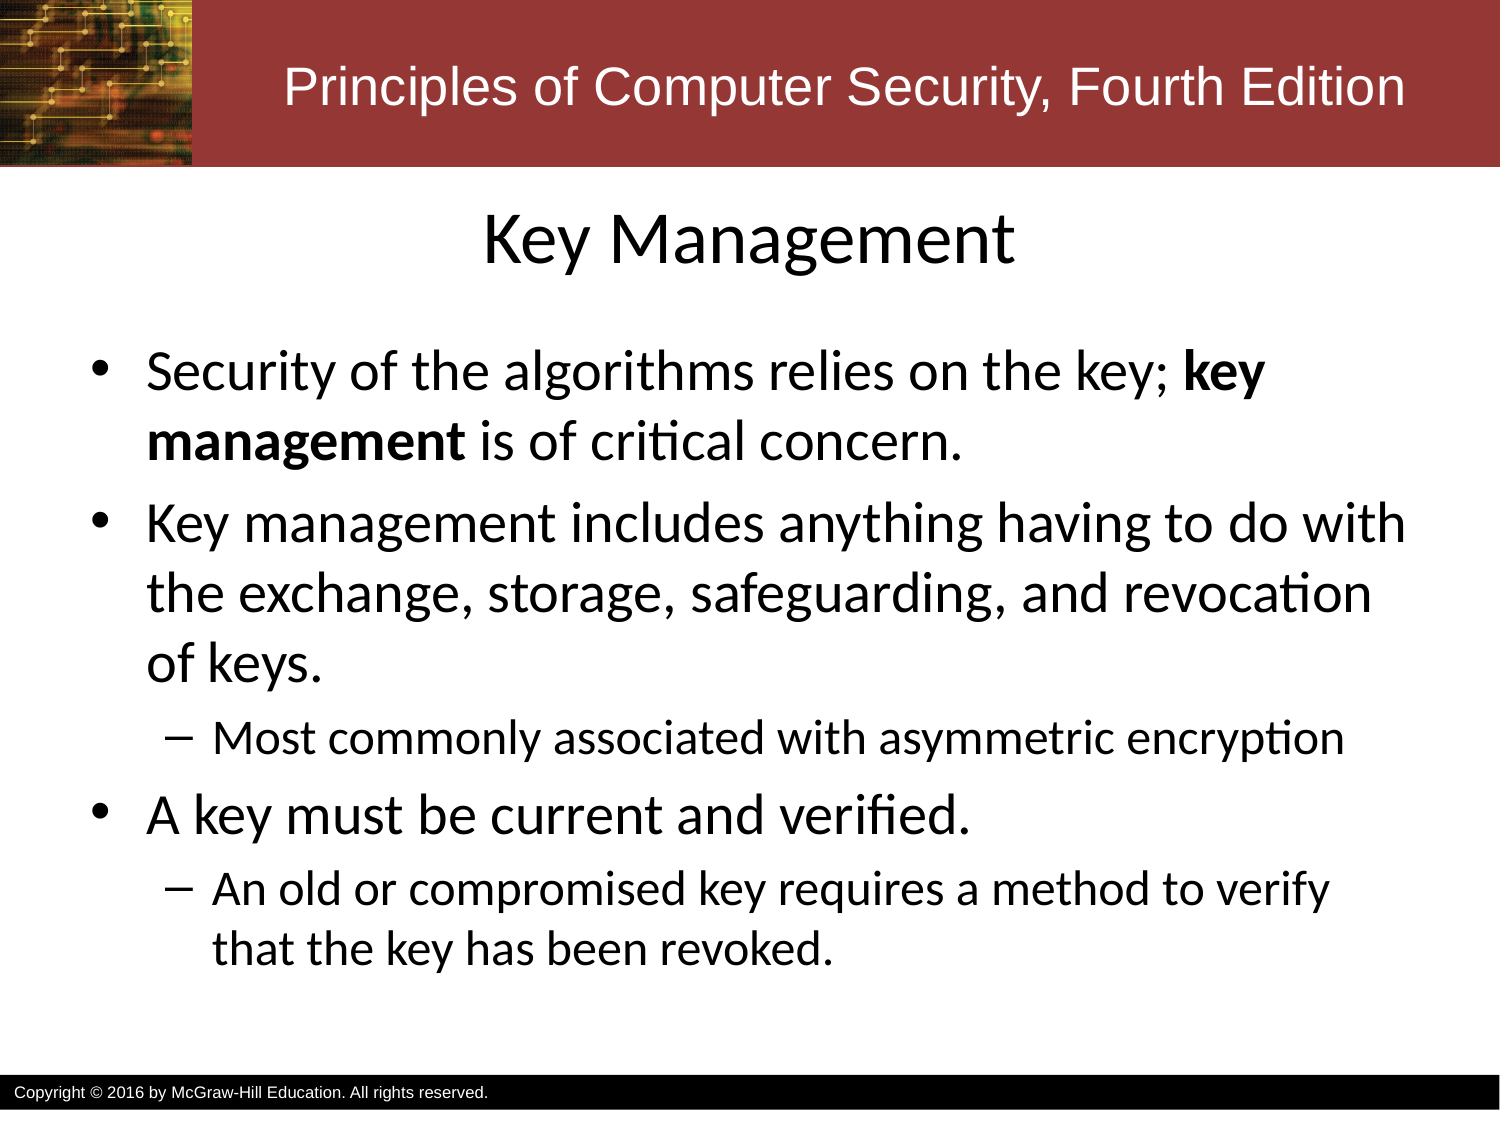

# Key Management
Security of the algorithms relies on the key; key management is of critical concern.
Key management includes anything having to do with the exchange, storage, safeguarding, and revocation of keys.
Most commonly associated with asymmetric encryption
A key must be current and verified.
An old or compromised key requires a method to verify that the key has been revoked.